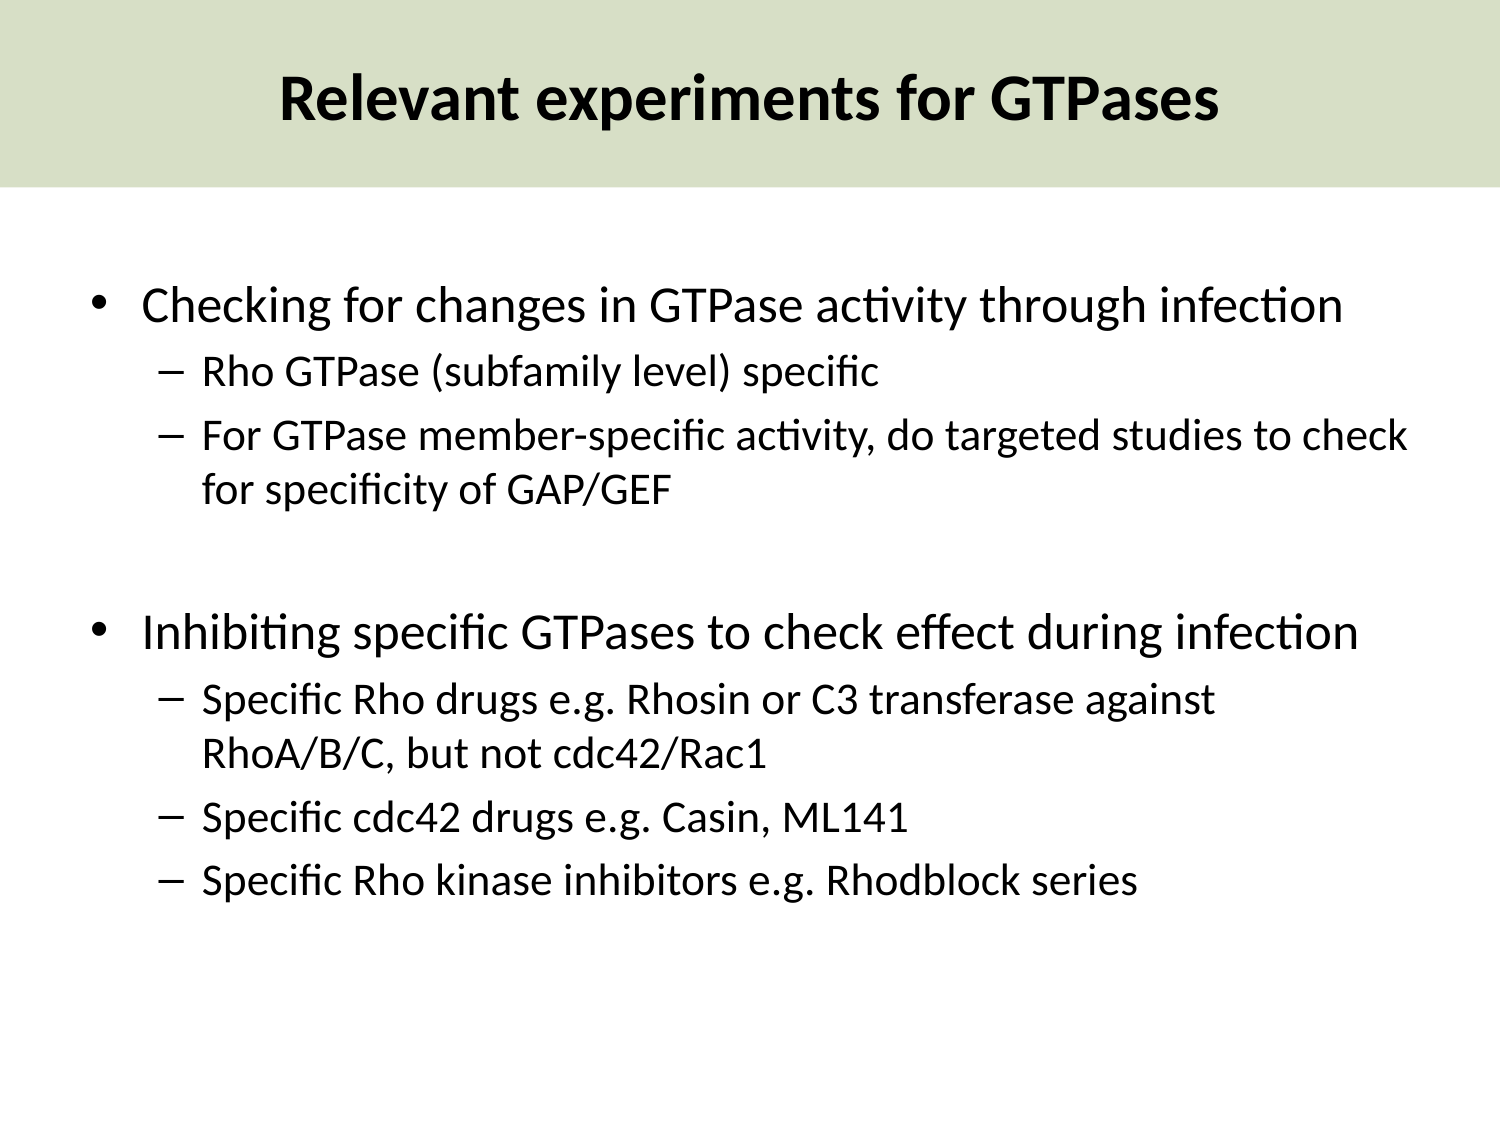

Relevant experiments for GTPases
Checking for changes in GTPase activity through infection
Rho GTPase (subfamily level) specific
For GTPase member-specific activity, do targeted studies to check for specificity of GAP/GEF

Inhibiting specific GTPases to check effect during infection
Specific Rho drugs e.g. Rhosin or C3 transferase against RhoA/B/C, but not cdc42/Rac1
Specific cdc42 drugs e.g. Casin, ML141
Specific Rho kinase inhibitors e.g. Rhodblock series